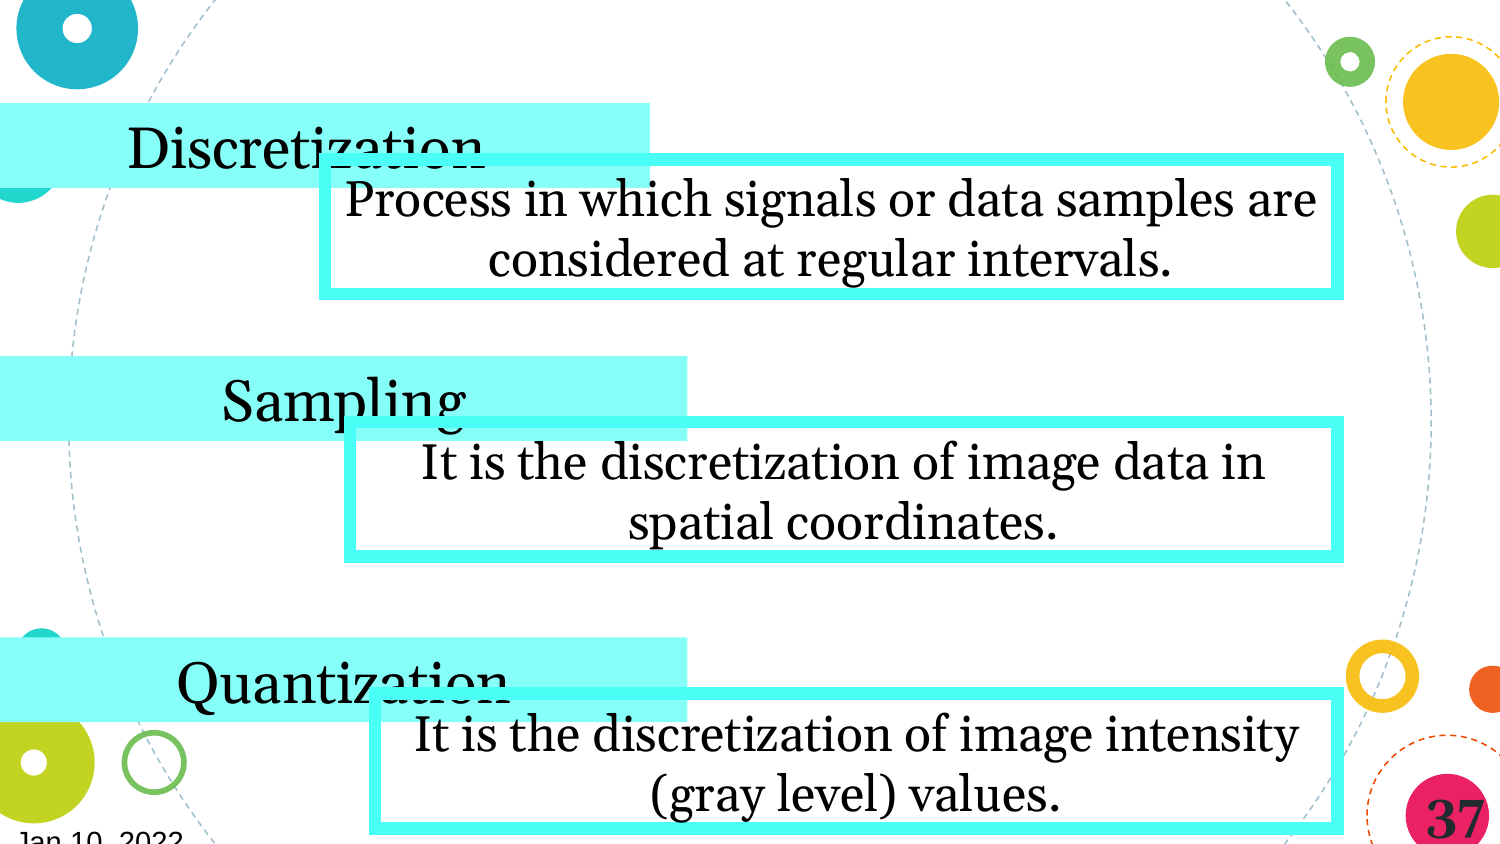

Discretization
Process in which signals or data samples are considered at regular intervals.
Sampling
It is the discretization of image data in spatial coordinates.
Quantization
It is the discretization of image intensity (gray level) values.
37
Jan 10, 2022